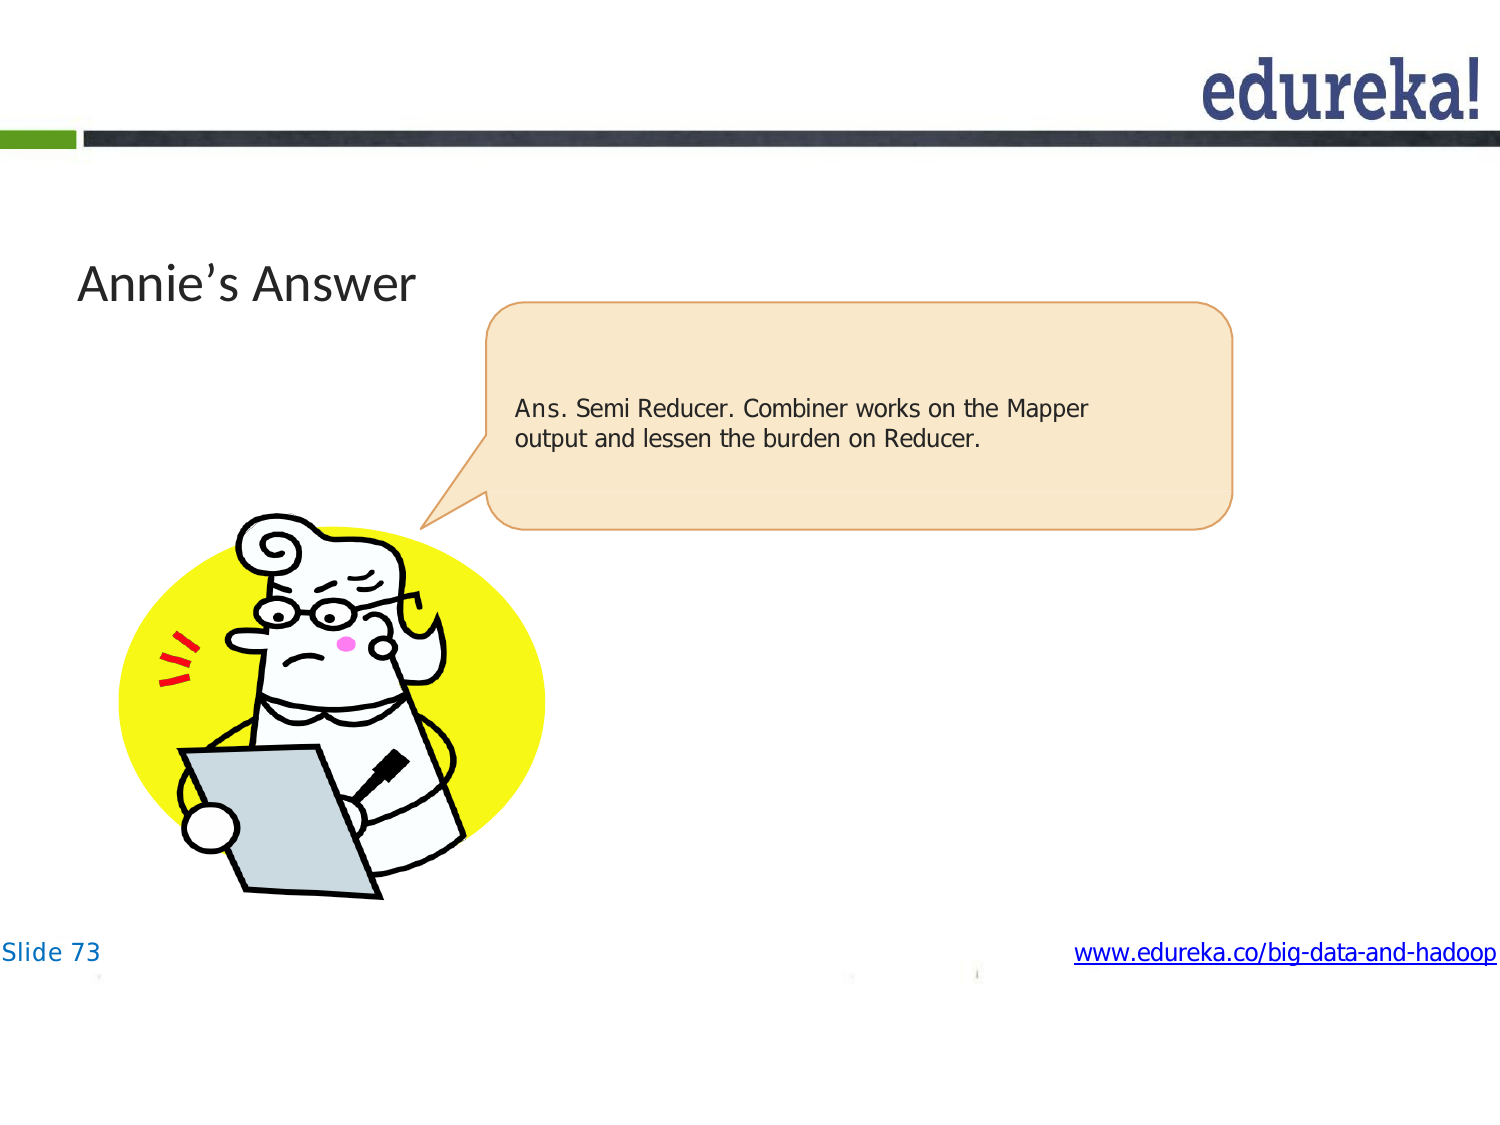

# Annie’s Answer

Ans. Semi Reducer. Combiner works on the Mapper
output and lessen the burden on Reducer.

Slide 73
www.edureka.co/big-data-and-hadoop